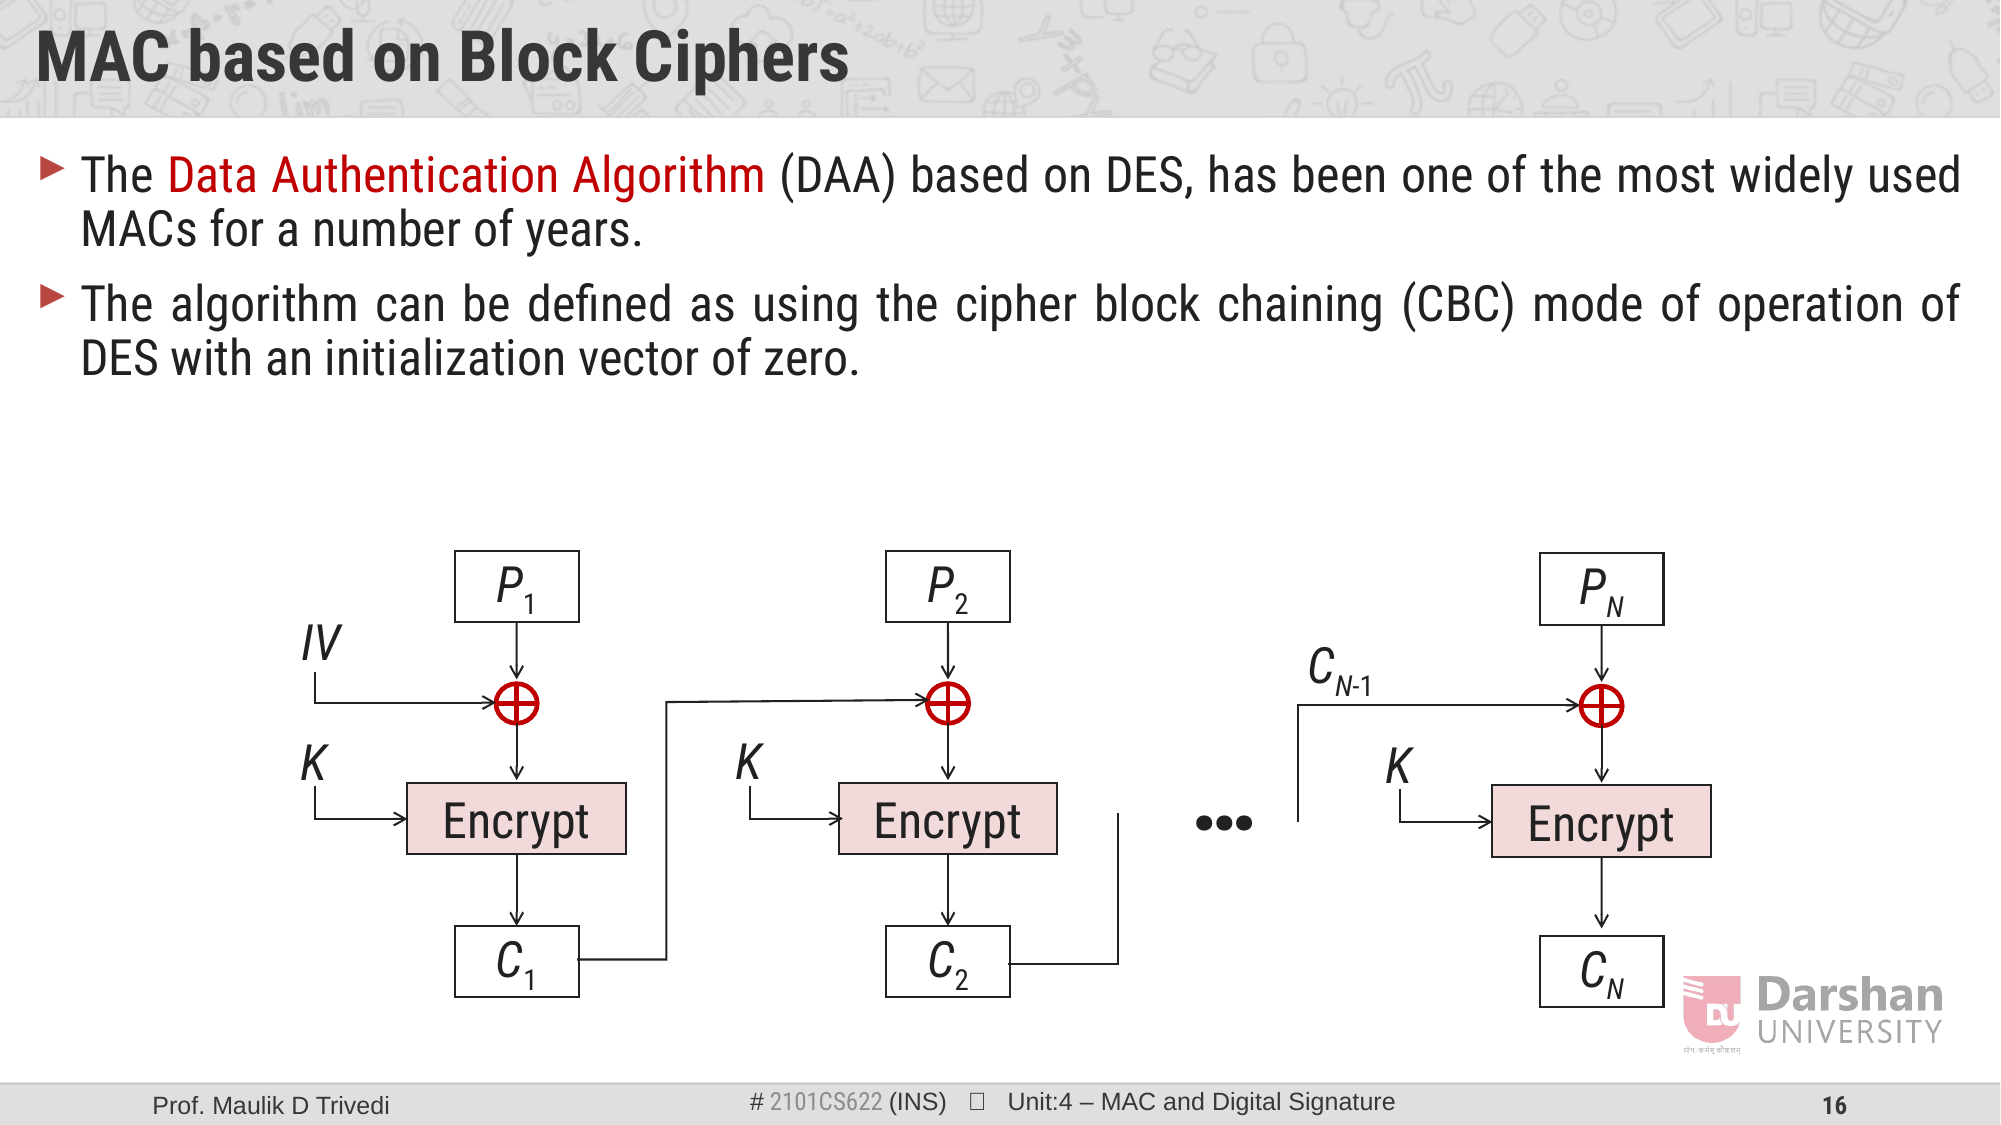

# MAC based on Block Ciphers
The Data Authentication Algorithm (DAA) based on DES, has been one of the most widely used MACs for a number of years.
The algorithm can be defined as using the cipher block chaining (CBC) mode of operation of DES with an initialization vector of zero.

P1
P2
PN
IV

CN-1

K

K

…
K

Encrypt
Encrypt
Encrypt

C1
C2
CN